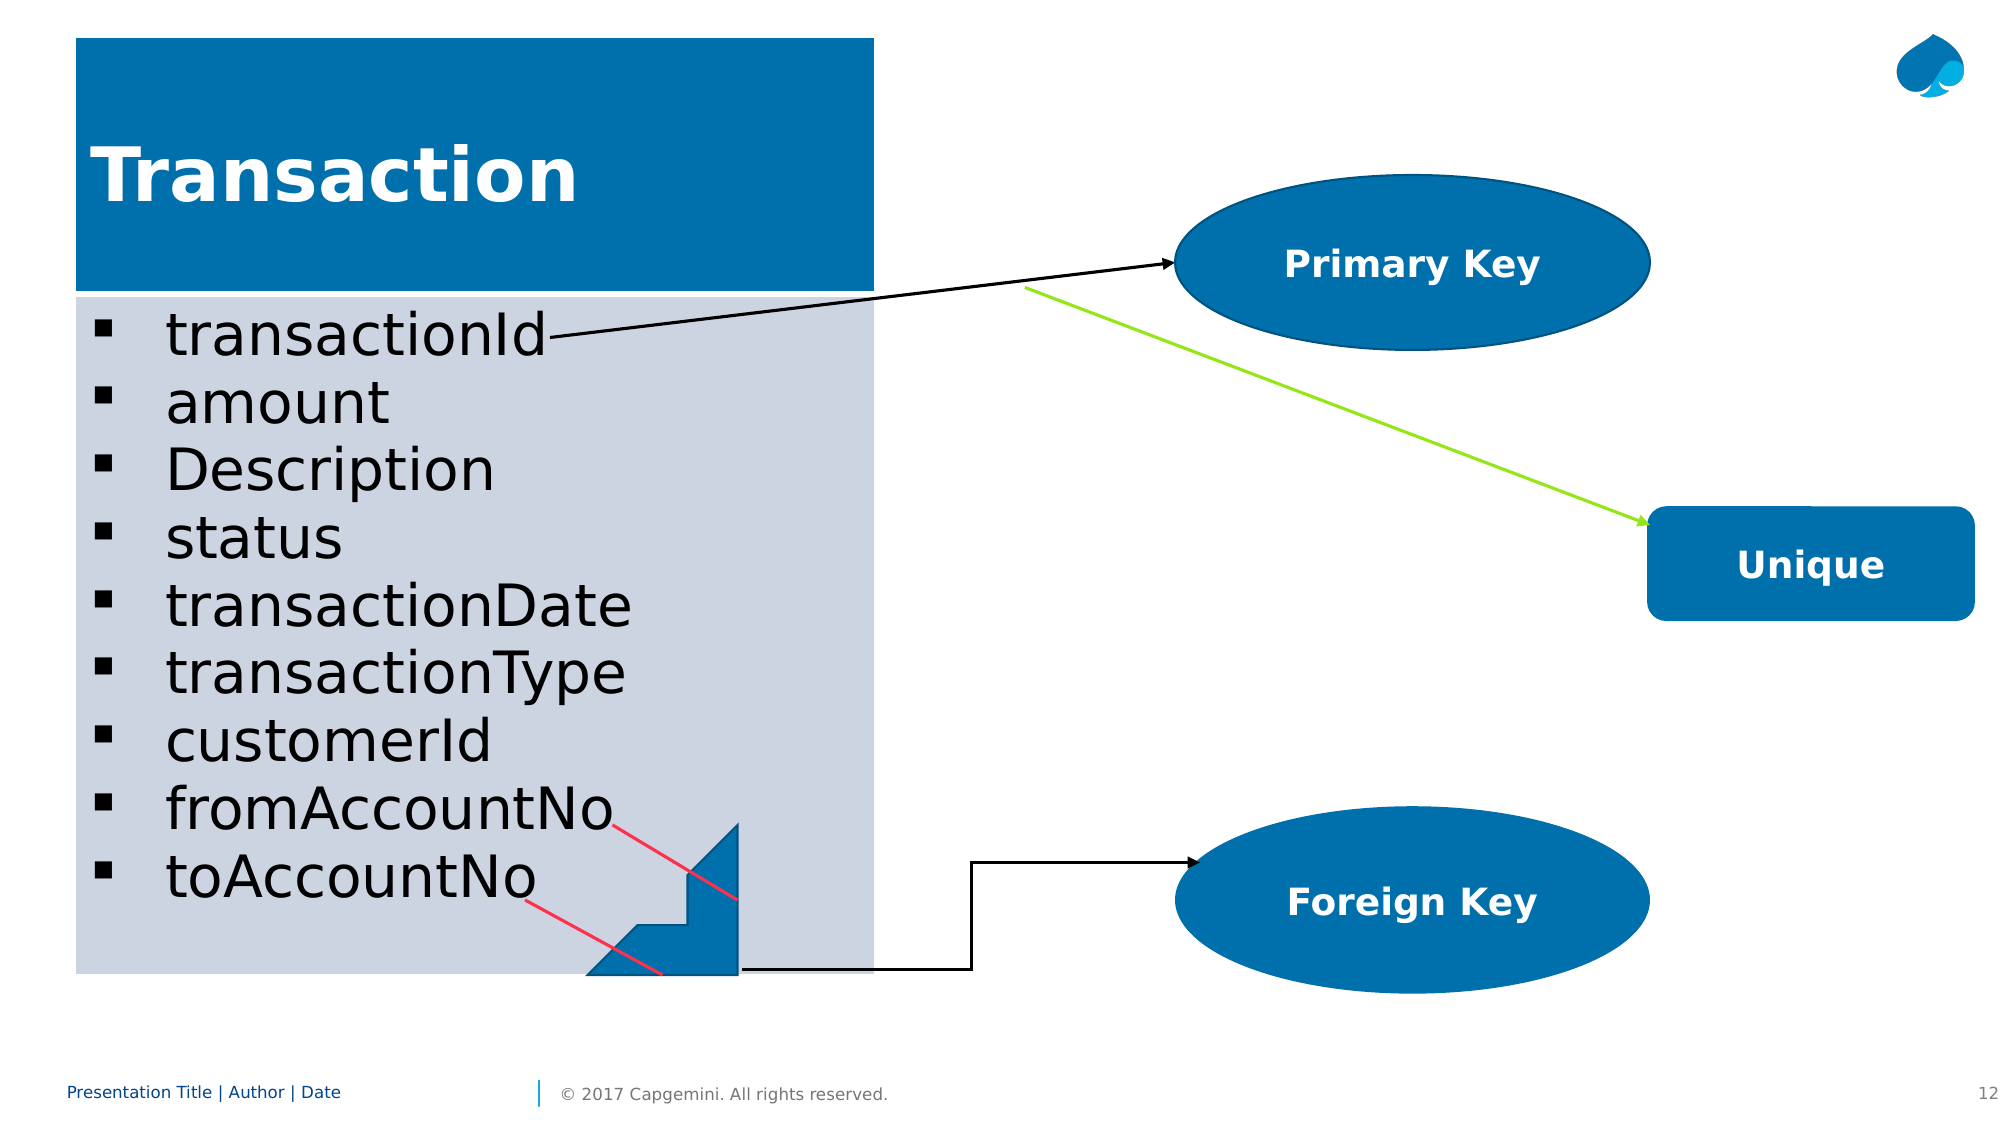

| Transaction |
| --- |
| transactionId amount Description status transactionDate transactionType customerId fromAccountNo toAccountNo |
Primary Key
Unique
Foreign Key